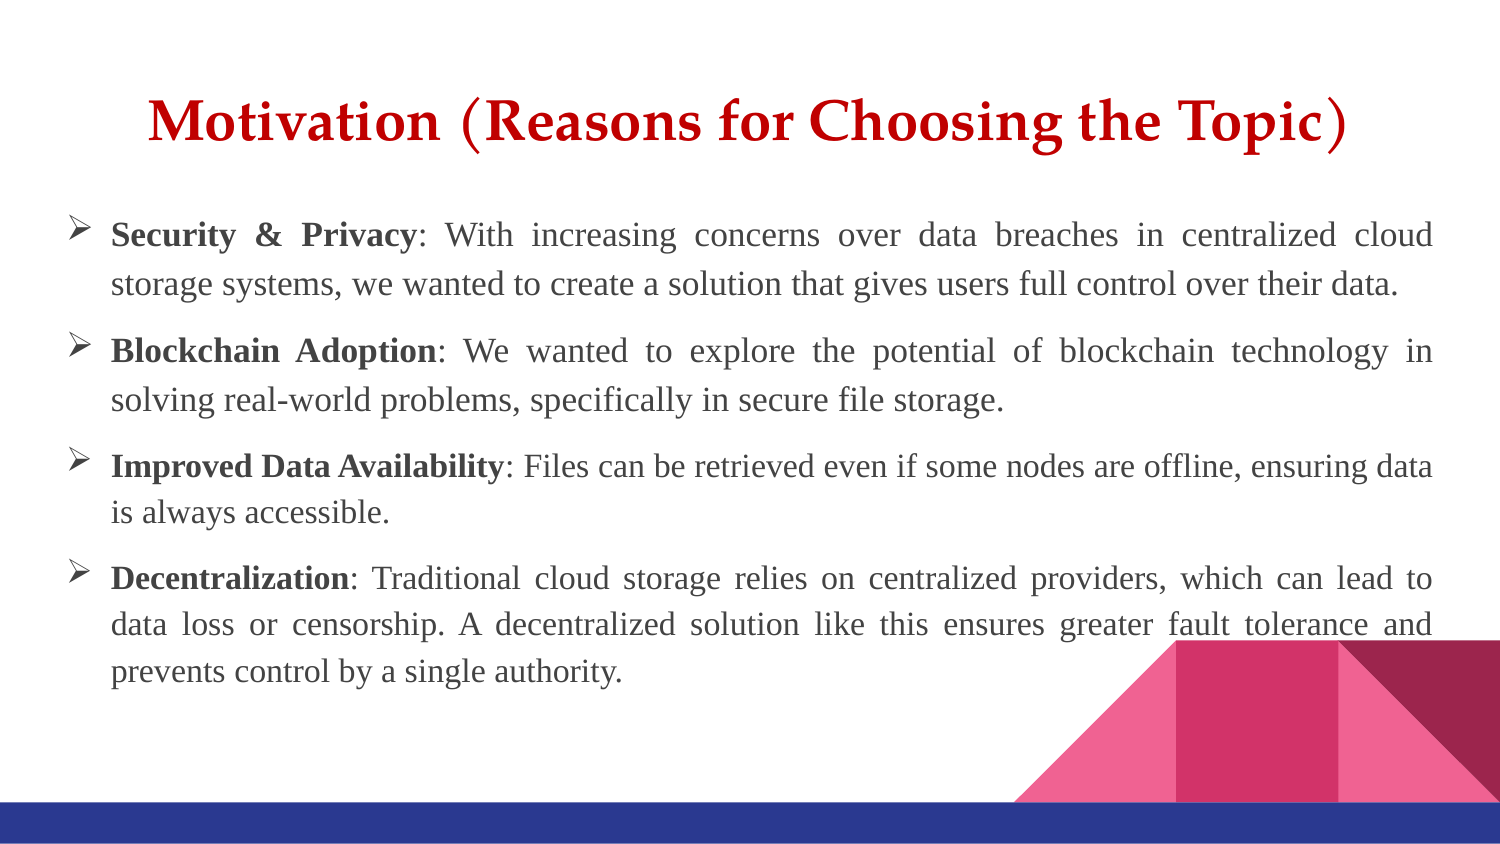

# Motivation (Reasons for Choosing the Topic)
Security & Privacy: With increasing concerns over data breaches in centralized cloud storage systems, we wanted to create a solution that gives users full control over their data.
Blockchain Adoption: We wanted to explore the potential of blockchain technology in solving real-world problems, specifically in secure file storage.
Improved Data Availability: Files can be retrieved even if some nodes are offline, ensuring data is always accessible.
Decentralization: Traditional cloud storage relies on centralized providers, which can lead to data loss or censorship. A decentralized solution like this ensures greater fault tolerance and prevents control by a single authority.